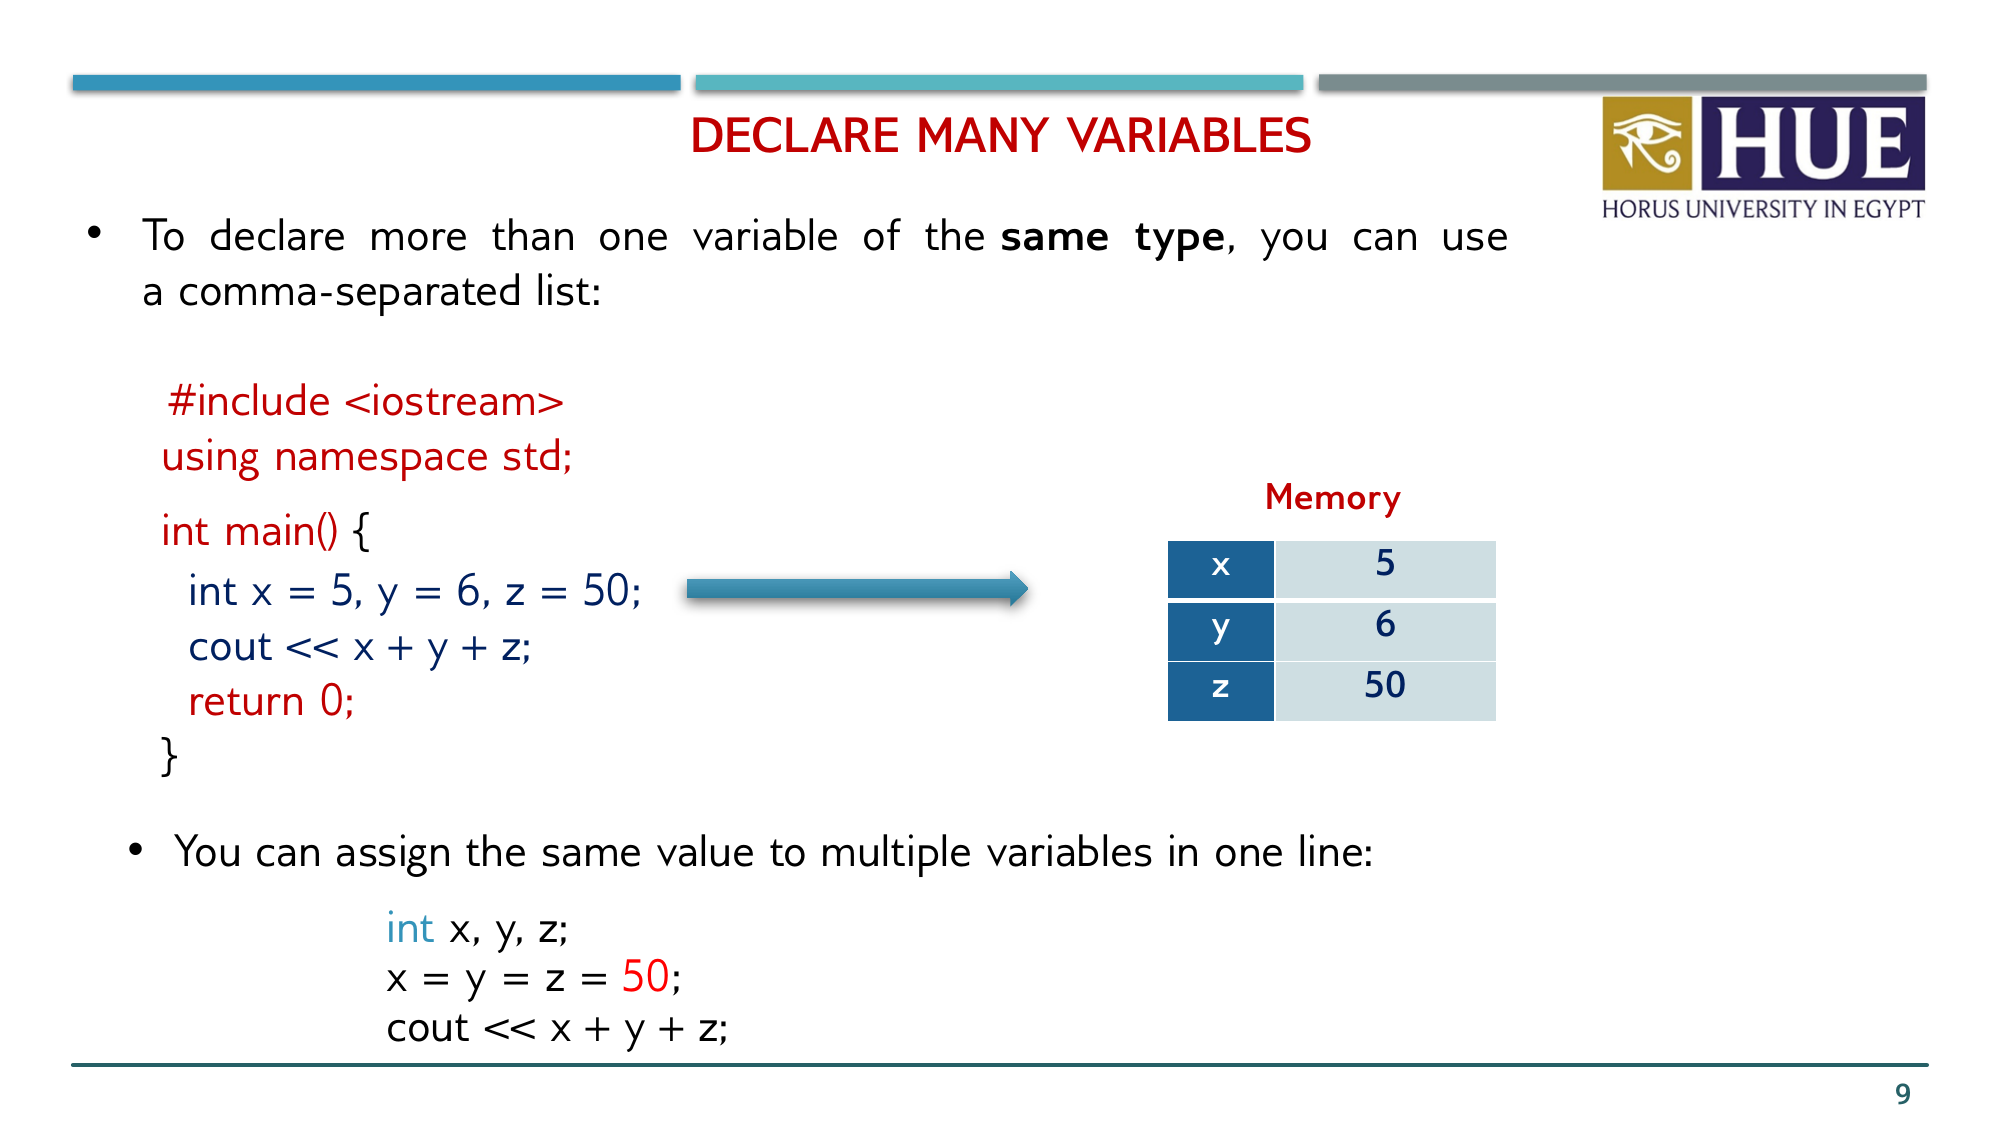

Declare Many Variables
To declare more than one variable of the same type, you can use
a comma-separated list:
      #include <iostream>
using namespace std;

int main() {

  int x = 5, y = 6, z = 50;
  cout << x + y + z;
  return 0;
}
Memory
| x | 5 |
| --- | --- |
| y | 6 |
| z | 50 |

You can assign the same value to multiple variables in one line:
int x, y, z;
x = y = z = 50;
cout << x + y + z;
9